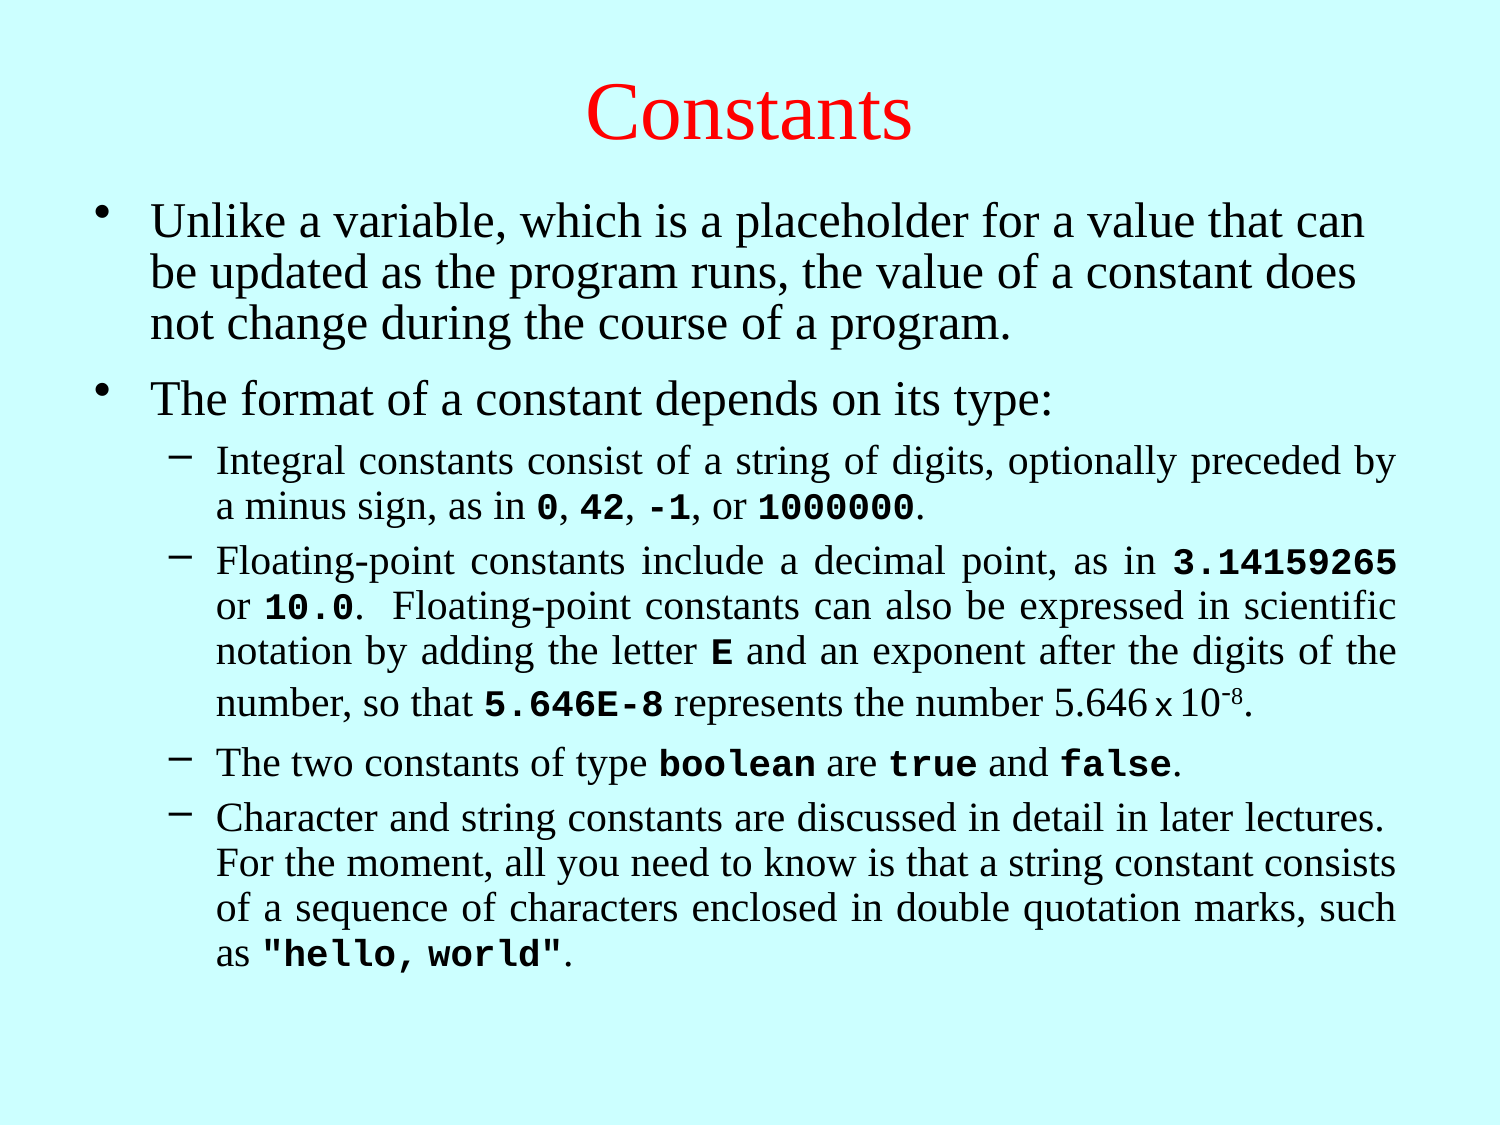

# Constants
Unlike a variable, which is a placeholder for a value that can be updated as the program runs, the value of a constant does not change during the course of a program.
The format of a constant depends on its type:
Integral constants consist of a string of digits, optionally preceded by a minus sign, as in 0, 42, -1, or 1000000.
Floating-point constants include a decimal point, as in 3.14159265 or 10.0.  Floating-point constants can also be expressed in scientific notation by adding the letter E and an exponent after the digits of the number, so that 5.646E-8 represents the number 5.646 x 10-8.
The two constants of type boolean are true and false.
Character and string constants are discussed in detail in later lectures.  For the moment, all you need to know is that a string constant consists of a sequence of characters enclosed in double quotation marks, such as "hello, world".